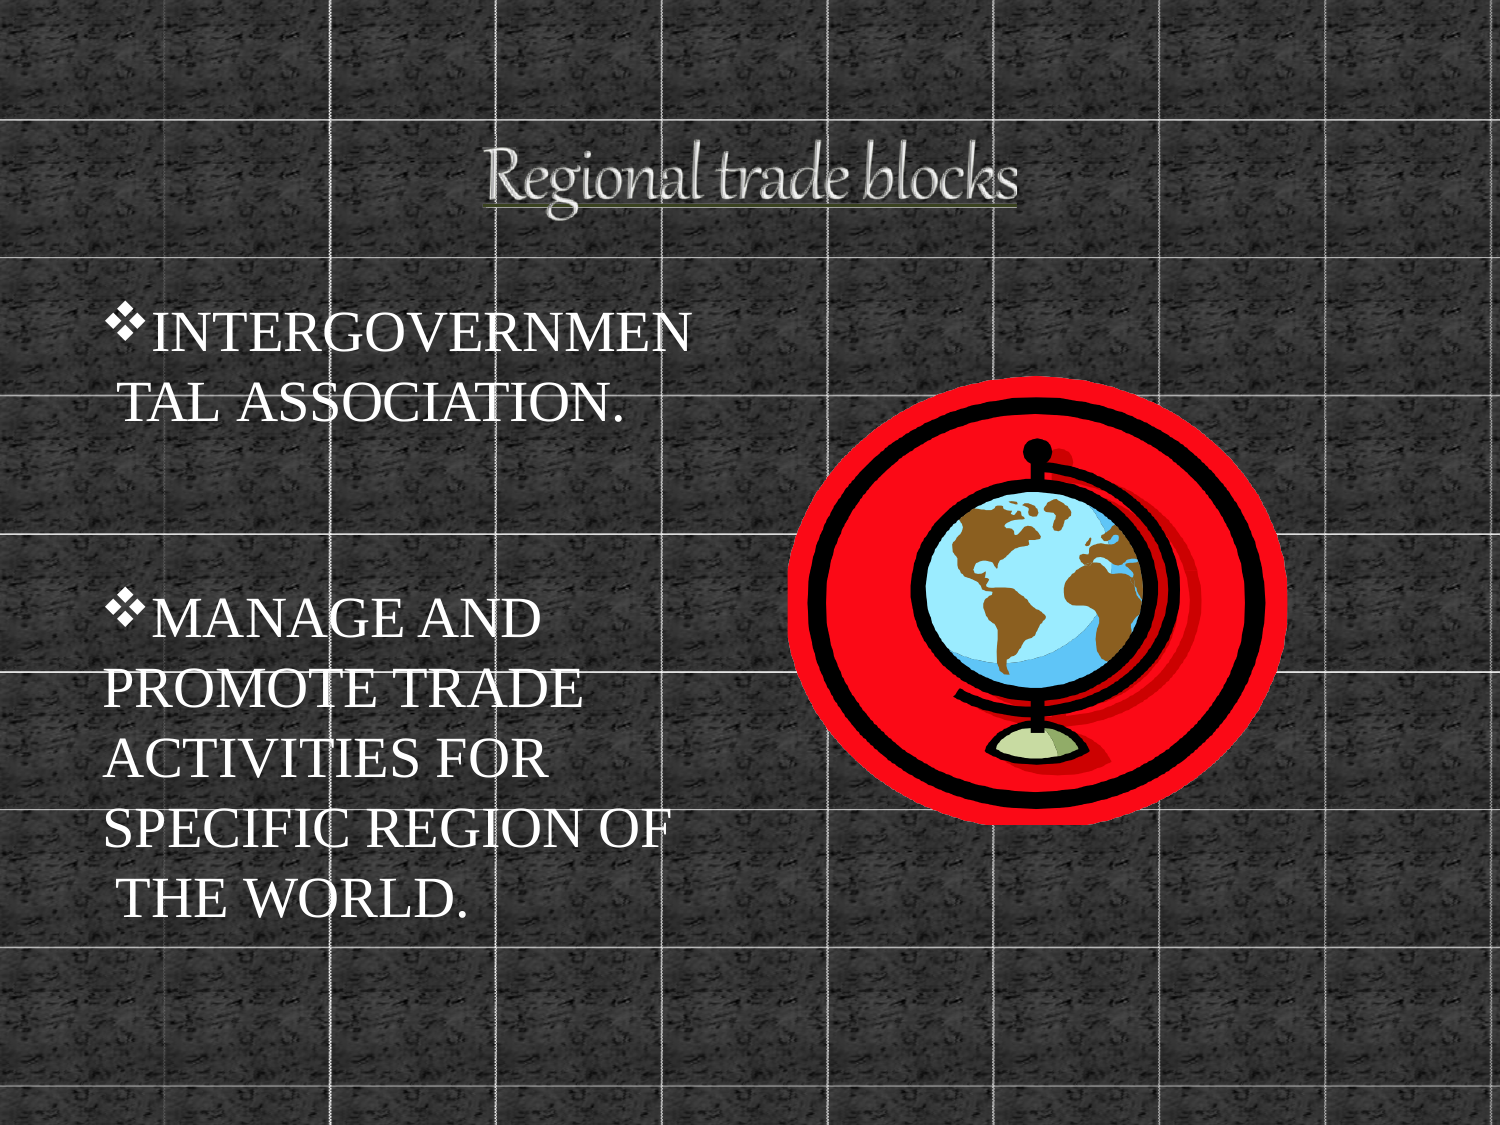

INTERGOVERNMEN  TAL ASSOCIATION.

MANAGE AND  PROMOTE TRADE  ACTIVITIES FOR  SPECIFIC REGION OF  THE WORLD.